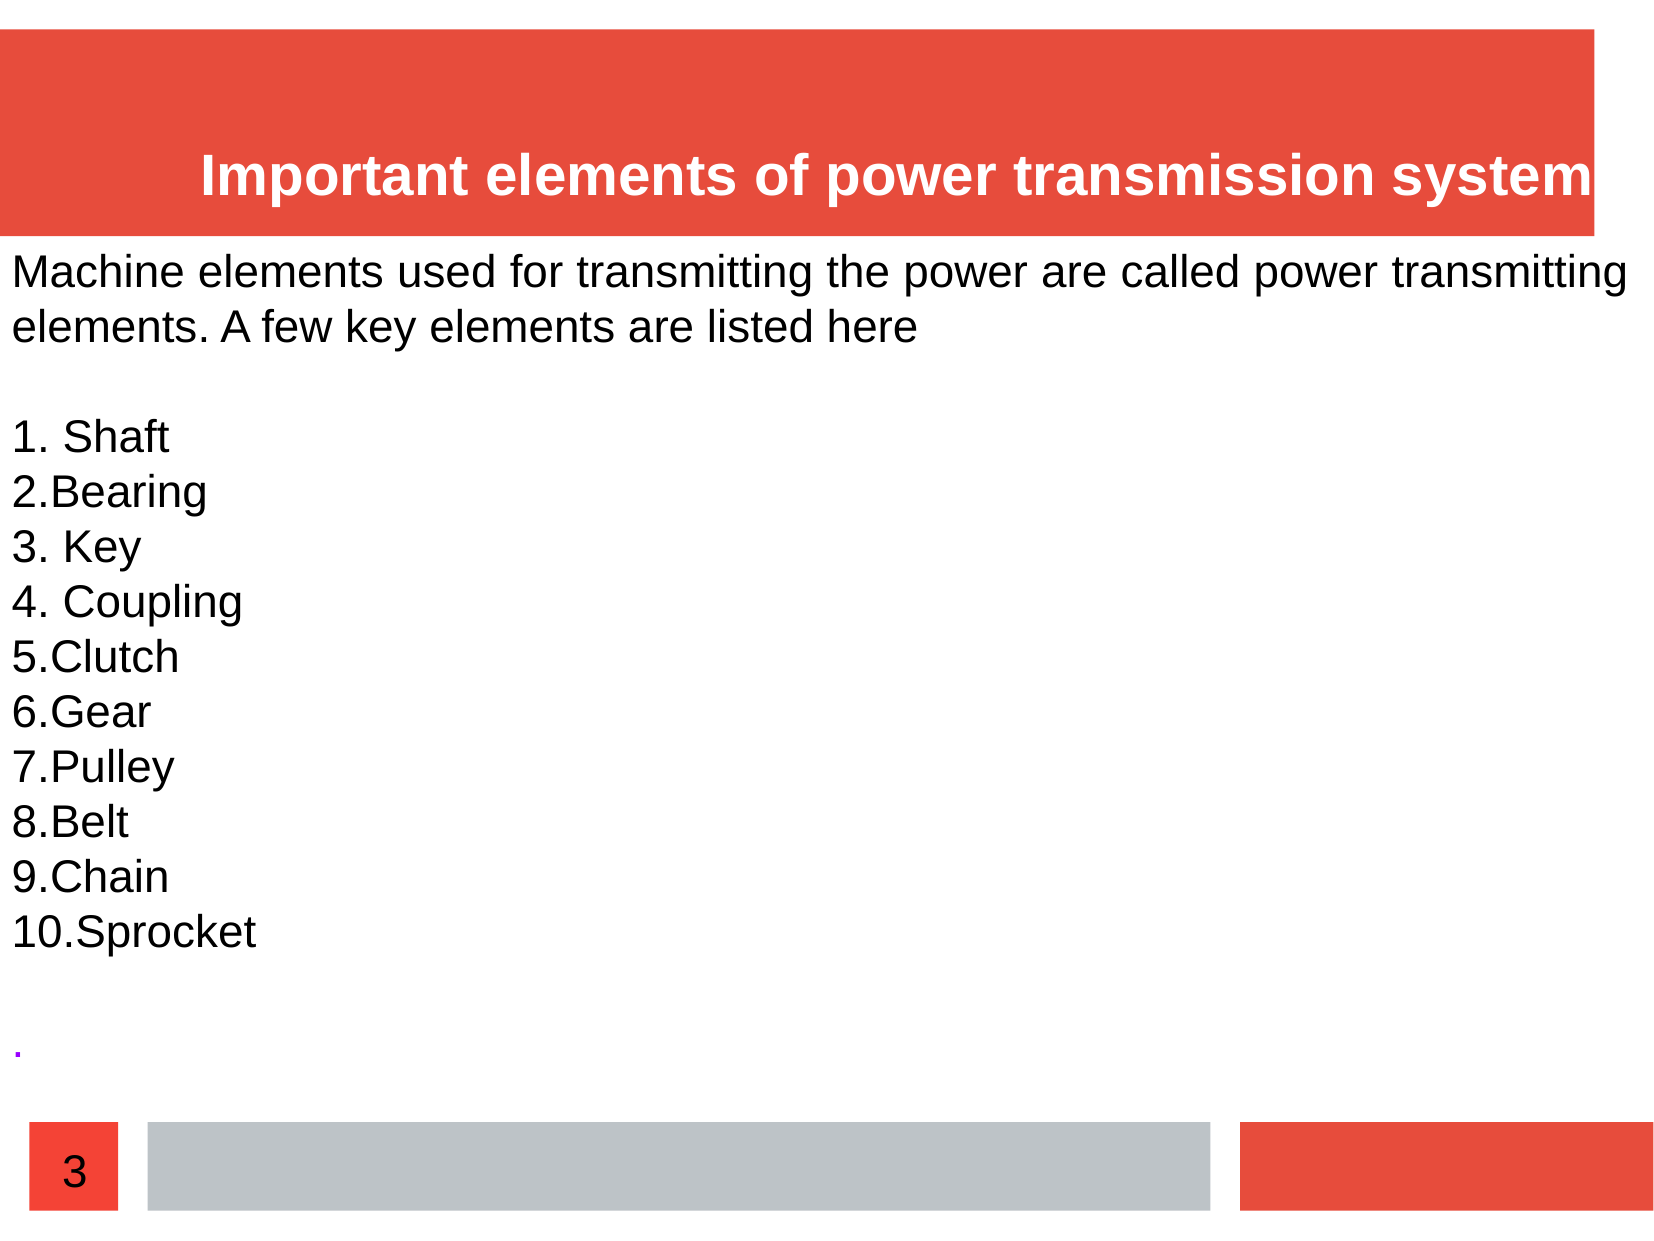

Important elements of power transmission system
Machine elements used for transmitting the power are called power transmitting elements. A few key elements are listed here

 Shaft
Bearing
 Key
 Coupling
Clutch
Gear
Pulley
Belt
Chain
Sprocket

.

3